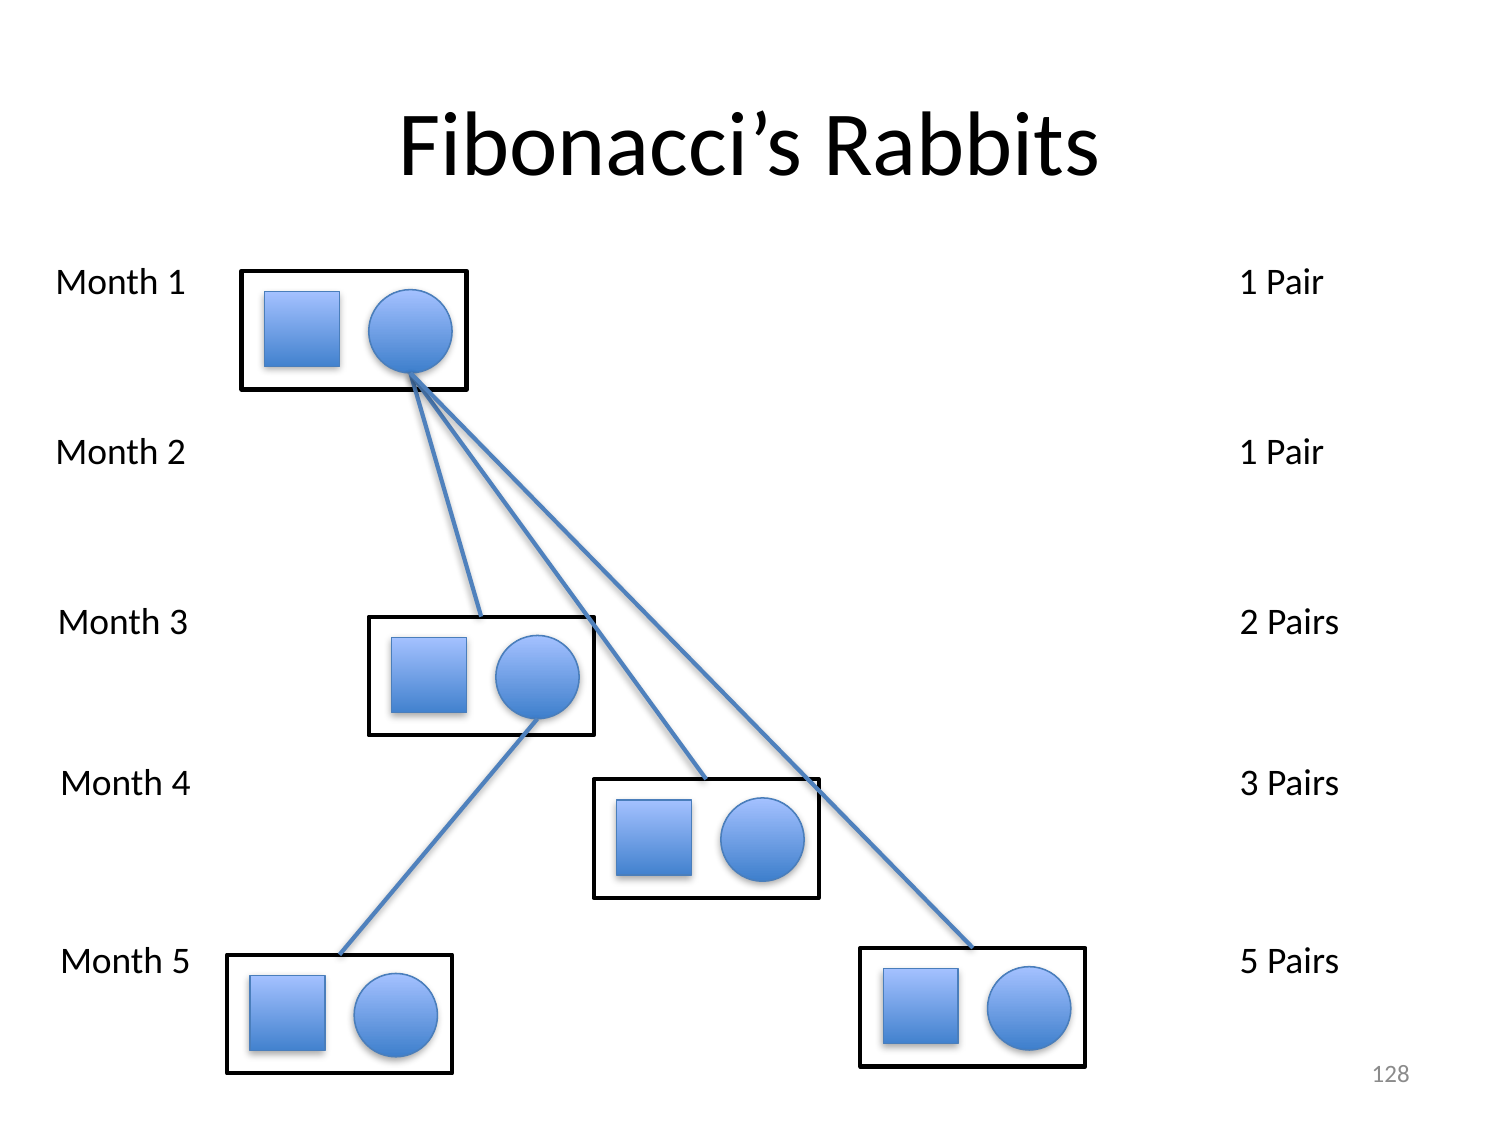

# Fibonacci’s Rabbits
Month 1
1 Pair

Month 2
1 Pair
Month 3
2 Pairs

Month 4
3 Pairs

Month 5
5 Pairs

128